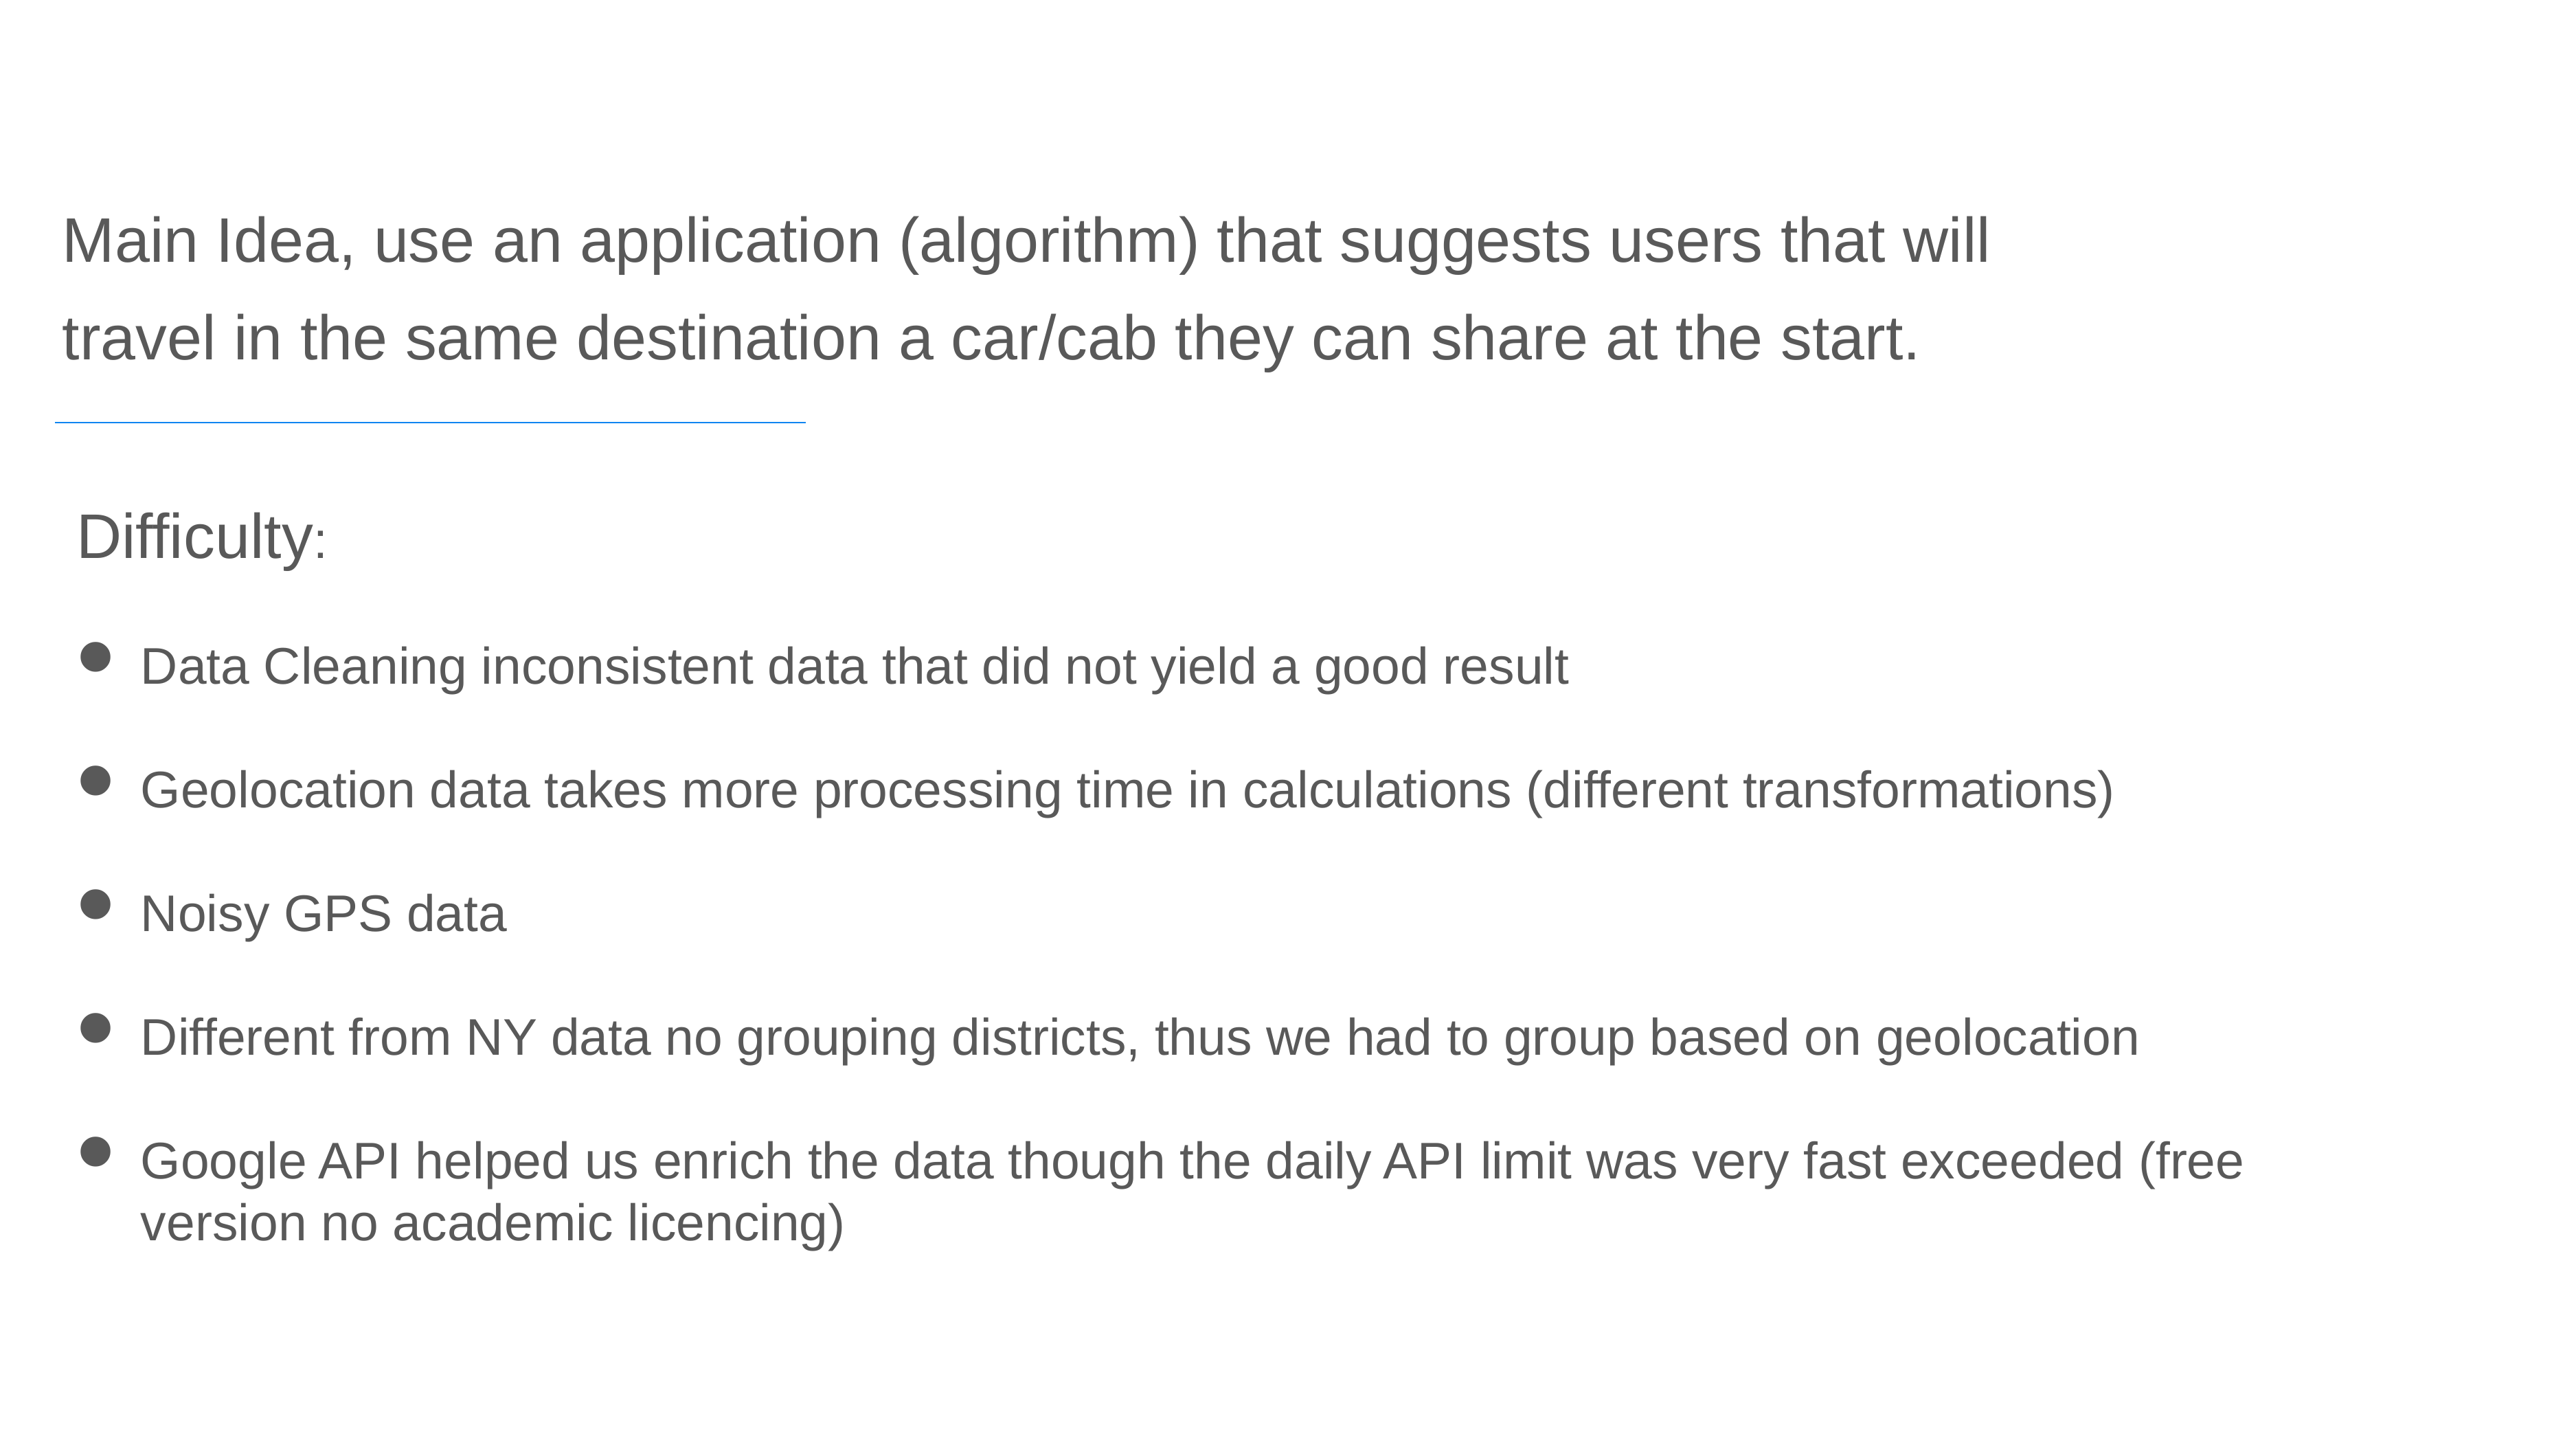

Main Idea, use an application (algorithm) that suggests users that will travel in the same destination a car/cab they can share at the start.
Difficulty:

Data Cleaning inconsistent data that did not yield a good result

Geolocation data takes more processing time in calculations (different transformations)

Noisy GPS data

Different from NY data no grouping districts, thus we had to group based on geolocation

Google API helped us enrich the data though the daily API limit was very fast exceeded (free version no academic licencing)